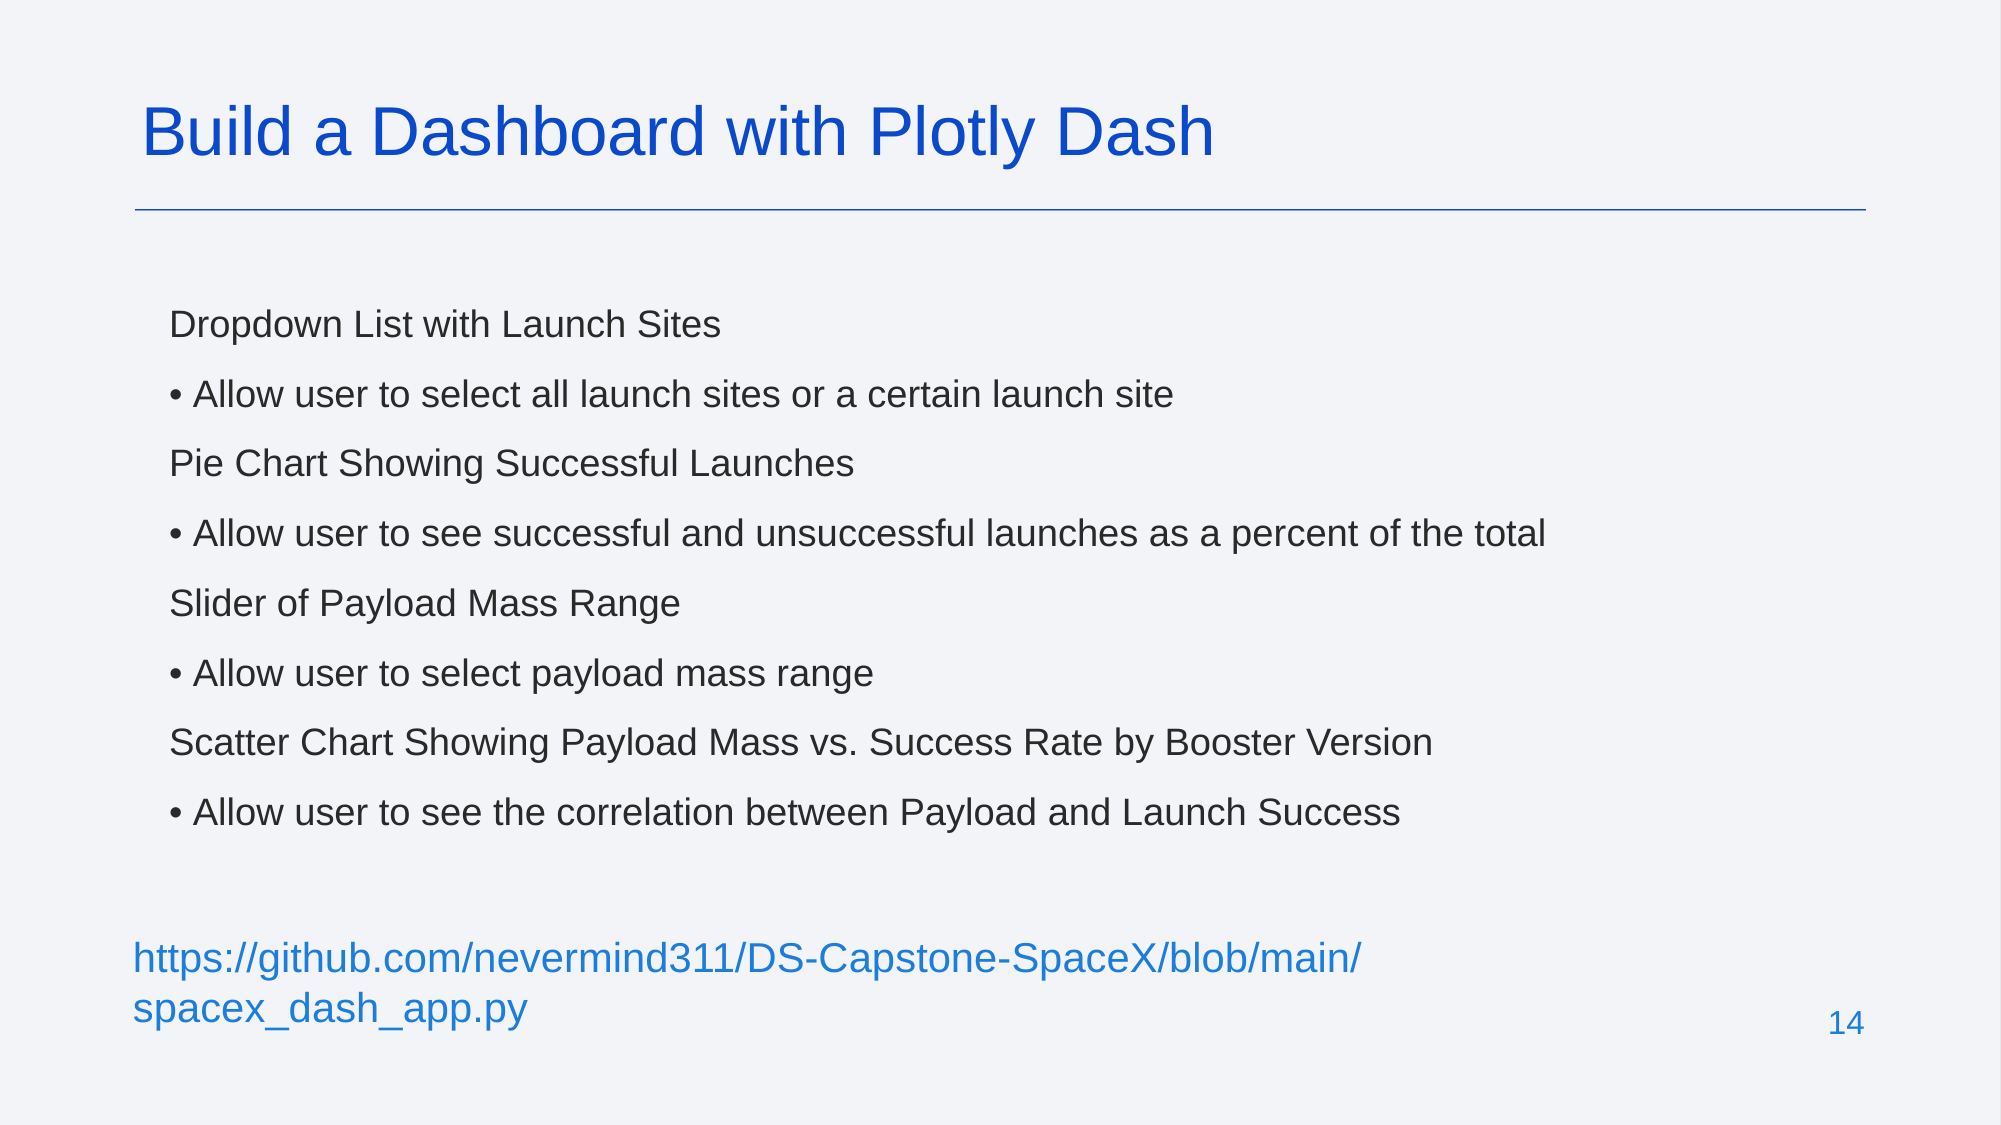

Build a Dashboard with Plotly Dash
# Dropdown List with Launch Sites
• Allow user to select all launch sites or a certain launch site
Pie Chart Showing Successful Launches
• Allow user to see successful and unsuccessful launches as a percent of the total
Slider of Payload Mass Range
• Allow user to select payload mass range
Scatter Chart Showing Payload Mass vs. Success Rate by Booster Version
• Allow user to see the correlation between Payload and Launch Success

https://github.com/nevermind311/DS-Capstone-SpaceX/blob/main/spacex_dash_app.py
14